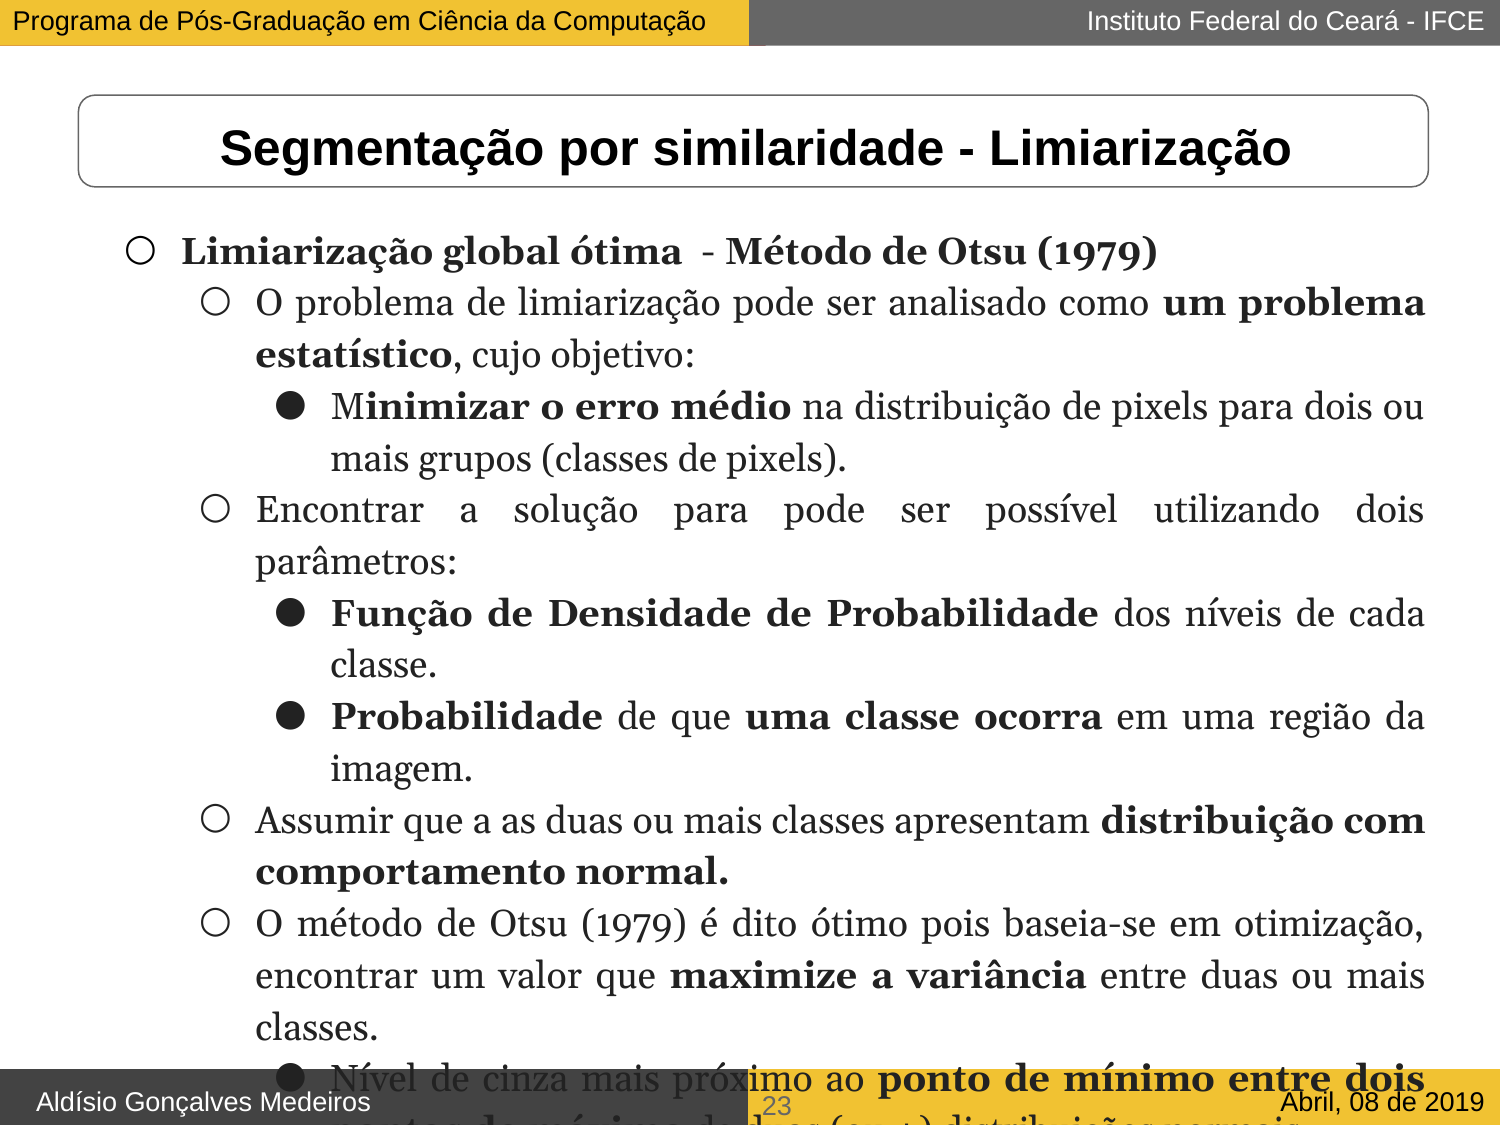

Segmentação por similaridade - Limiarização
Limiarização global ótima  - Método de Otsu (1979)
O problema de limiarização pode ser analisado como um problema estatístico, cujo objetivo:
Minimizar o erro médio na distribuição de pixels para dois ou mais grupos (classes de pixels).
Encontrar a solução para pode ser possível utilizando dois parâmetros:
Função de Densidade de Probabilidade dos níveis de cada classe.
Probabilidade de que uma classe ocorra em uma região da imagem.
Assumir que a as duas ou mais classes apresentam distribuição com comportamento normal.
O método de Otsu (1979) é dito ótimo pois baseia-se em otimização, encontrar um valor que maximize a variância entre duas ou mais classes.
Nível de cinza mais próximo ao ponto de mínimo entre dois pontos de máximo de duas (ou +) distribuições normais

23